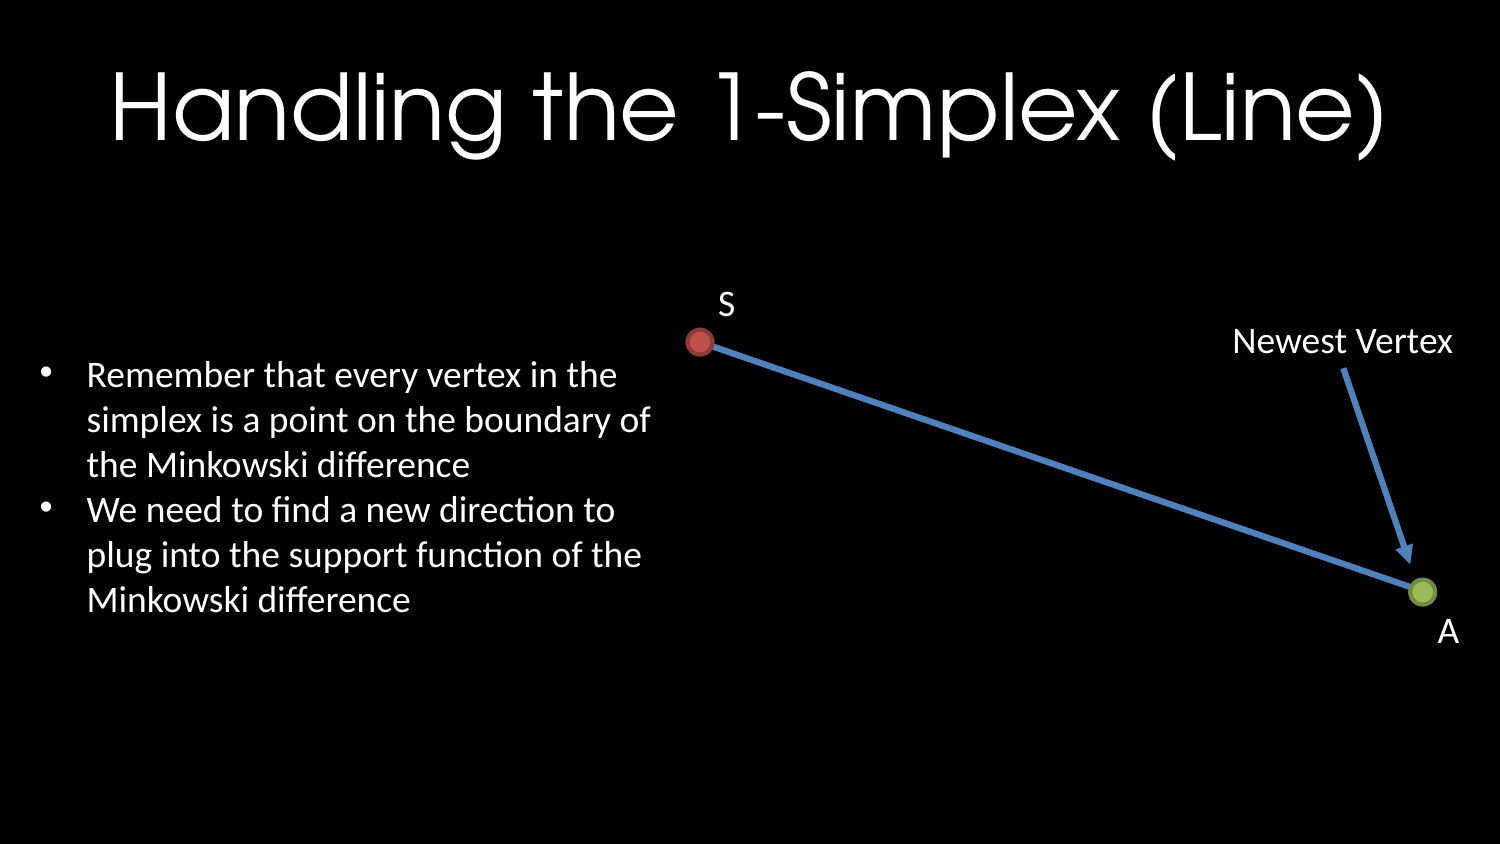

# Handling the 1-Simplex (Line)
S
Newest Vertex

Remember that every vertex in the simplex is a point on the boundary of the Minkowski difference
We need to find a new direction to plug into the support function of the Minkowski difference

A